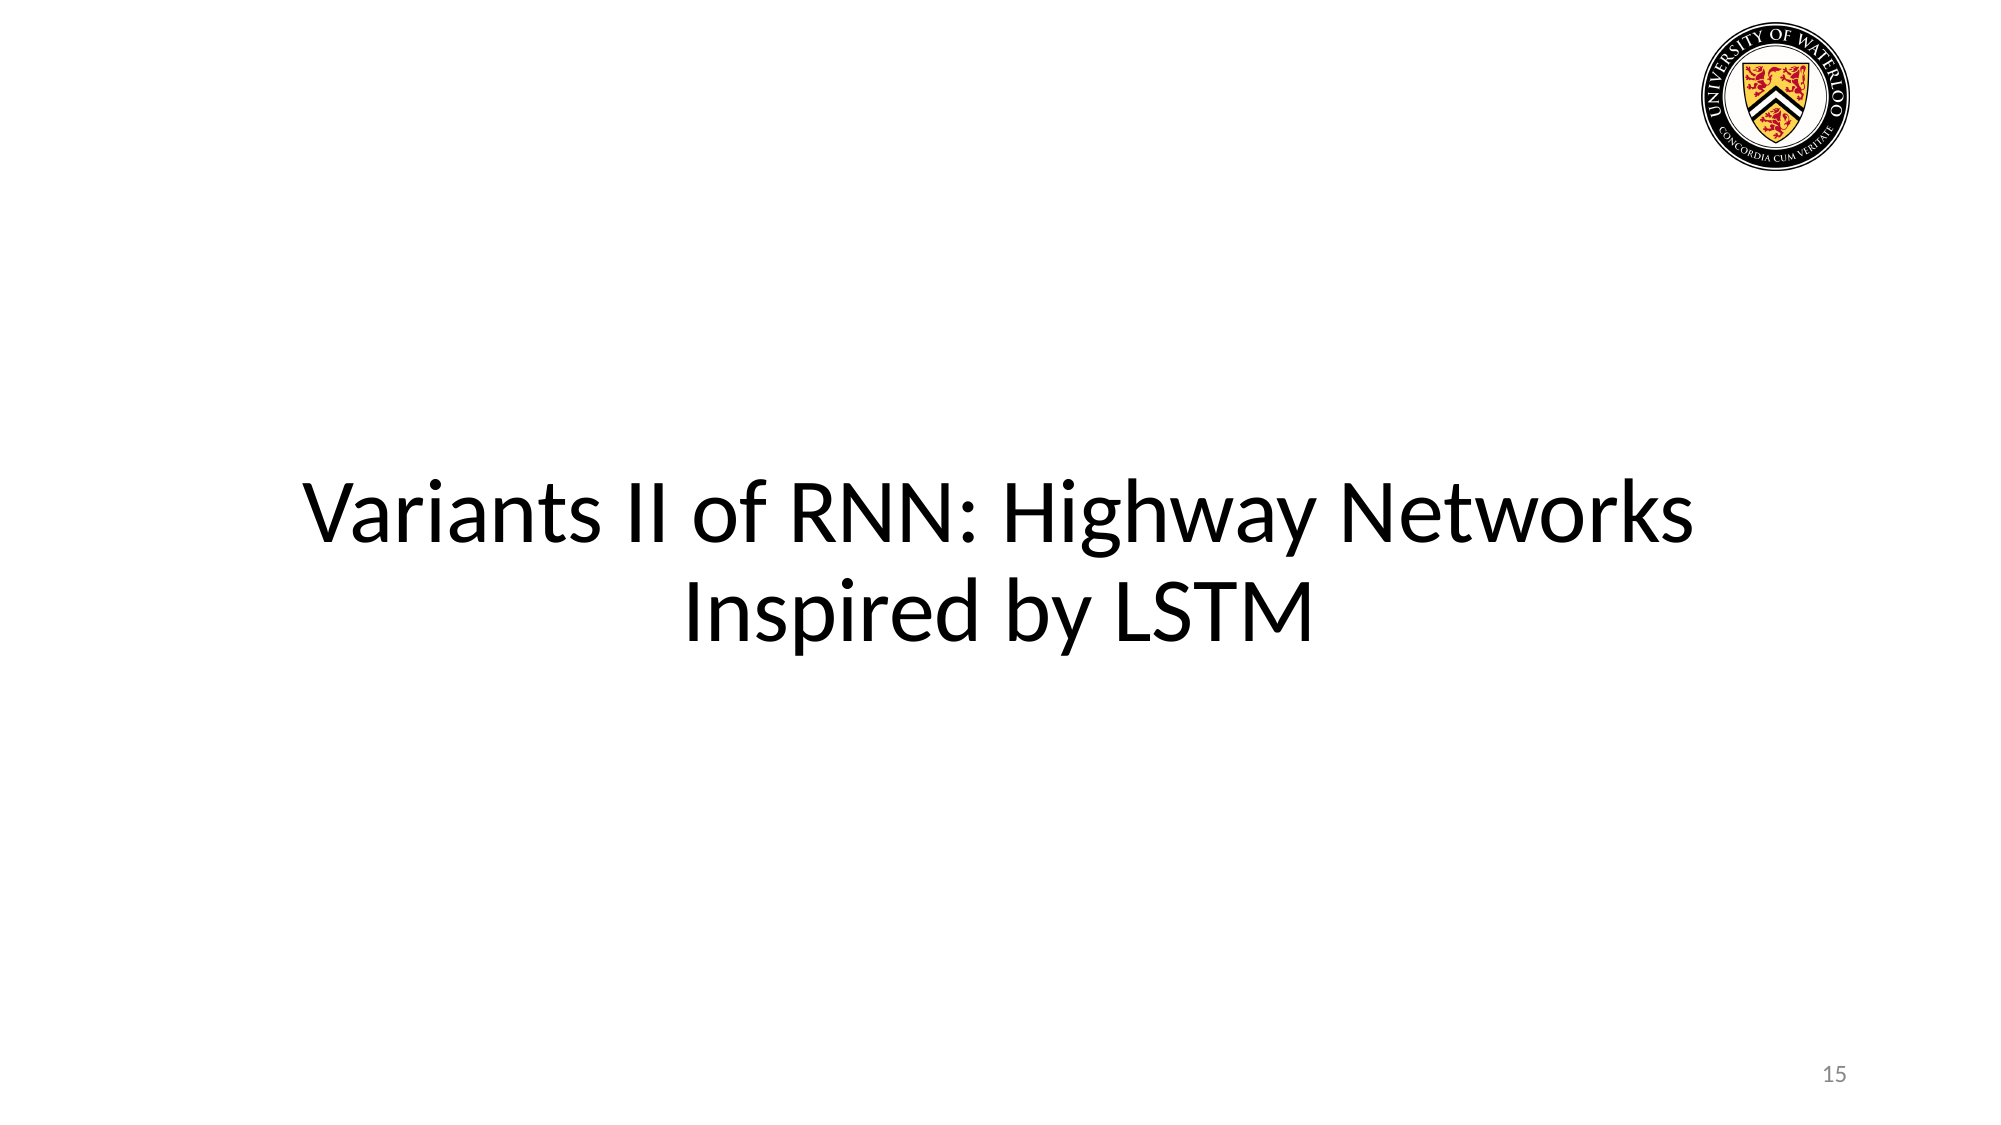

# Variants II of RNN: Highway Networks Inspired by LSTM
15